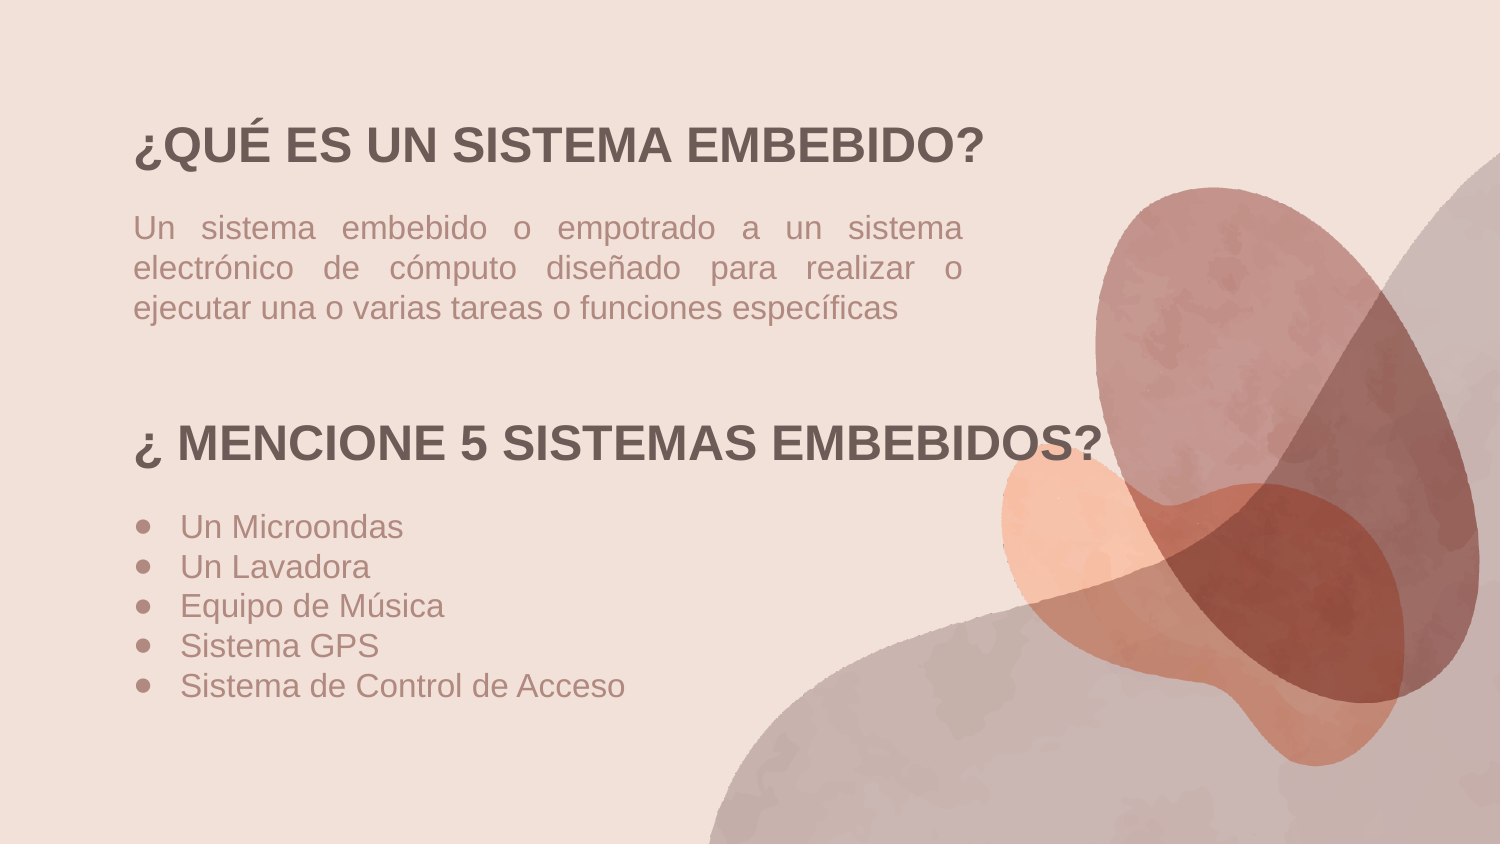

# ¿QUÉ ES UN SISTEMA EMBEBIDO?
Un sistema embebido o empotrado a un sistema electrónico de cómputo diseñado para realizar o ejecutar una o varias tareas o funciones específicas
¿ MENCIONE 5 SISTEMAS EMBEBIDOS?
Un Microondas
Un Lavadora
Equipo de Música
Sistema GPS
Sistema de Control de Acceso